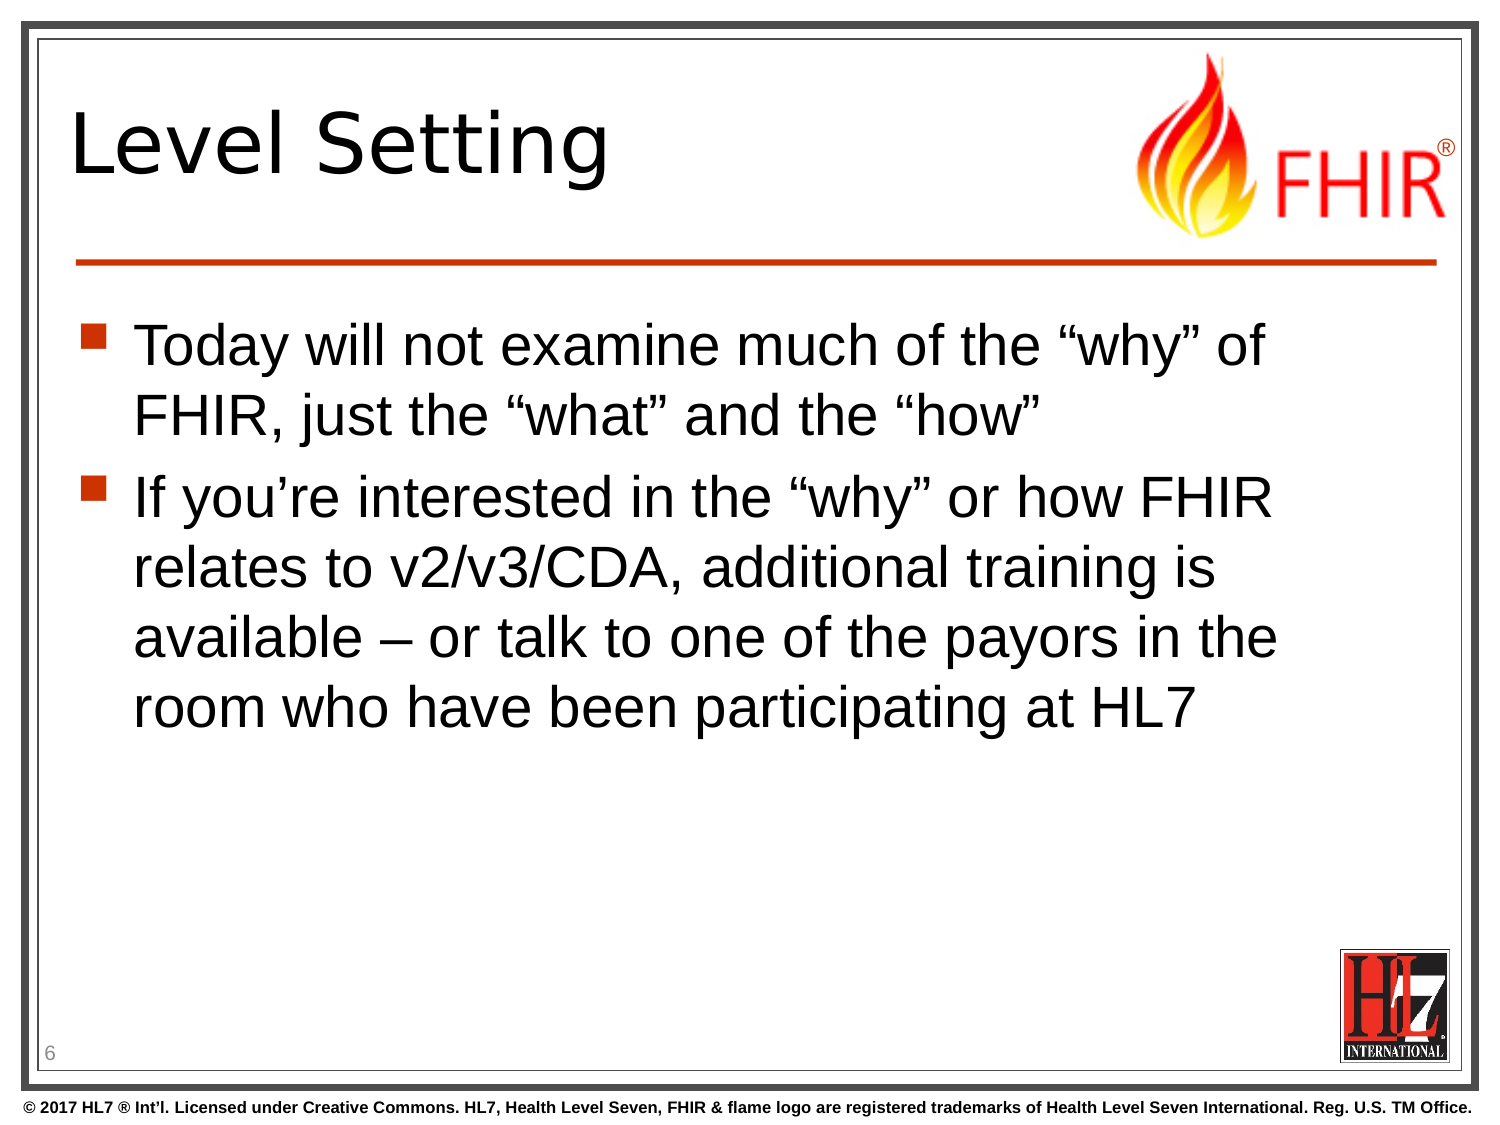

# Level Setting
Today will not examine much of the “why” of FHIR, just the “what” and the “how”
If you’re interested in the “why” or how FHIR relates to v2/v3/CDA, additional training is available – or talk to one of the payors in the room who have been participating at HL7
6